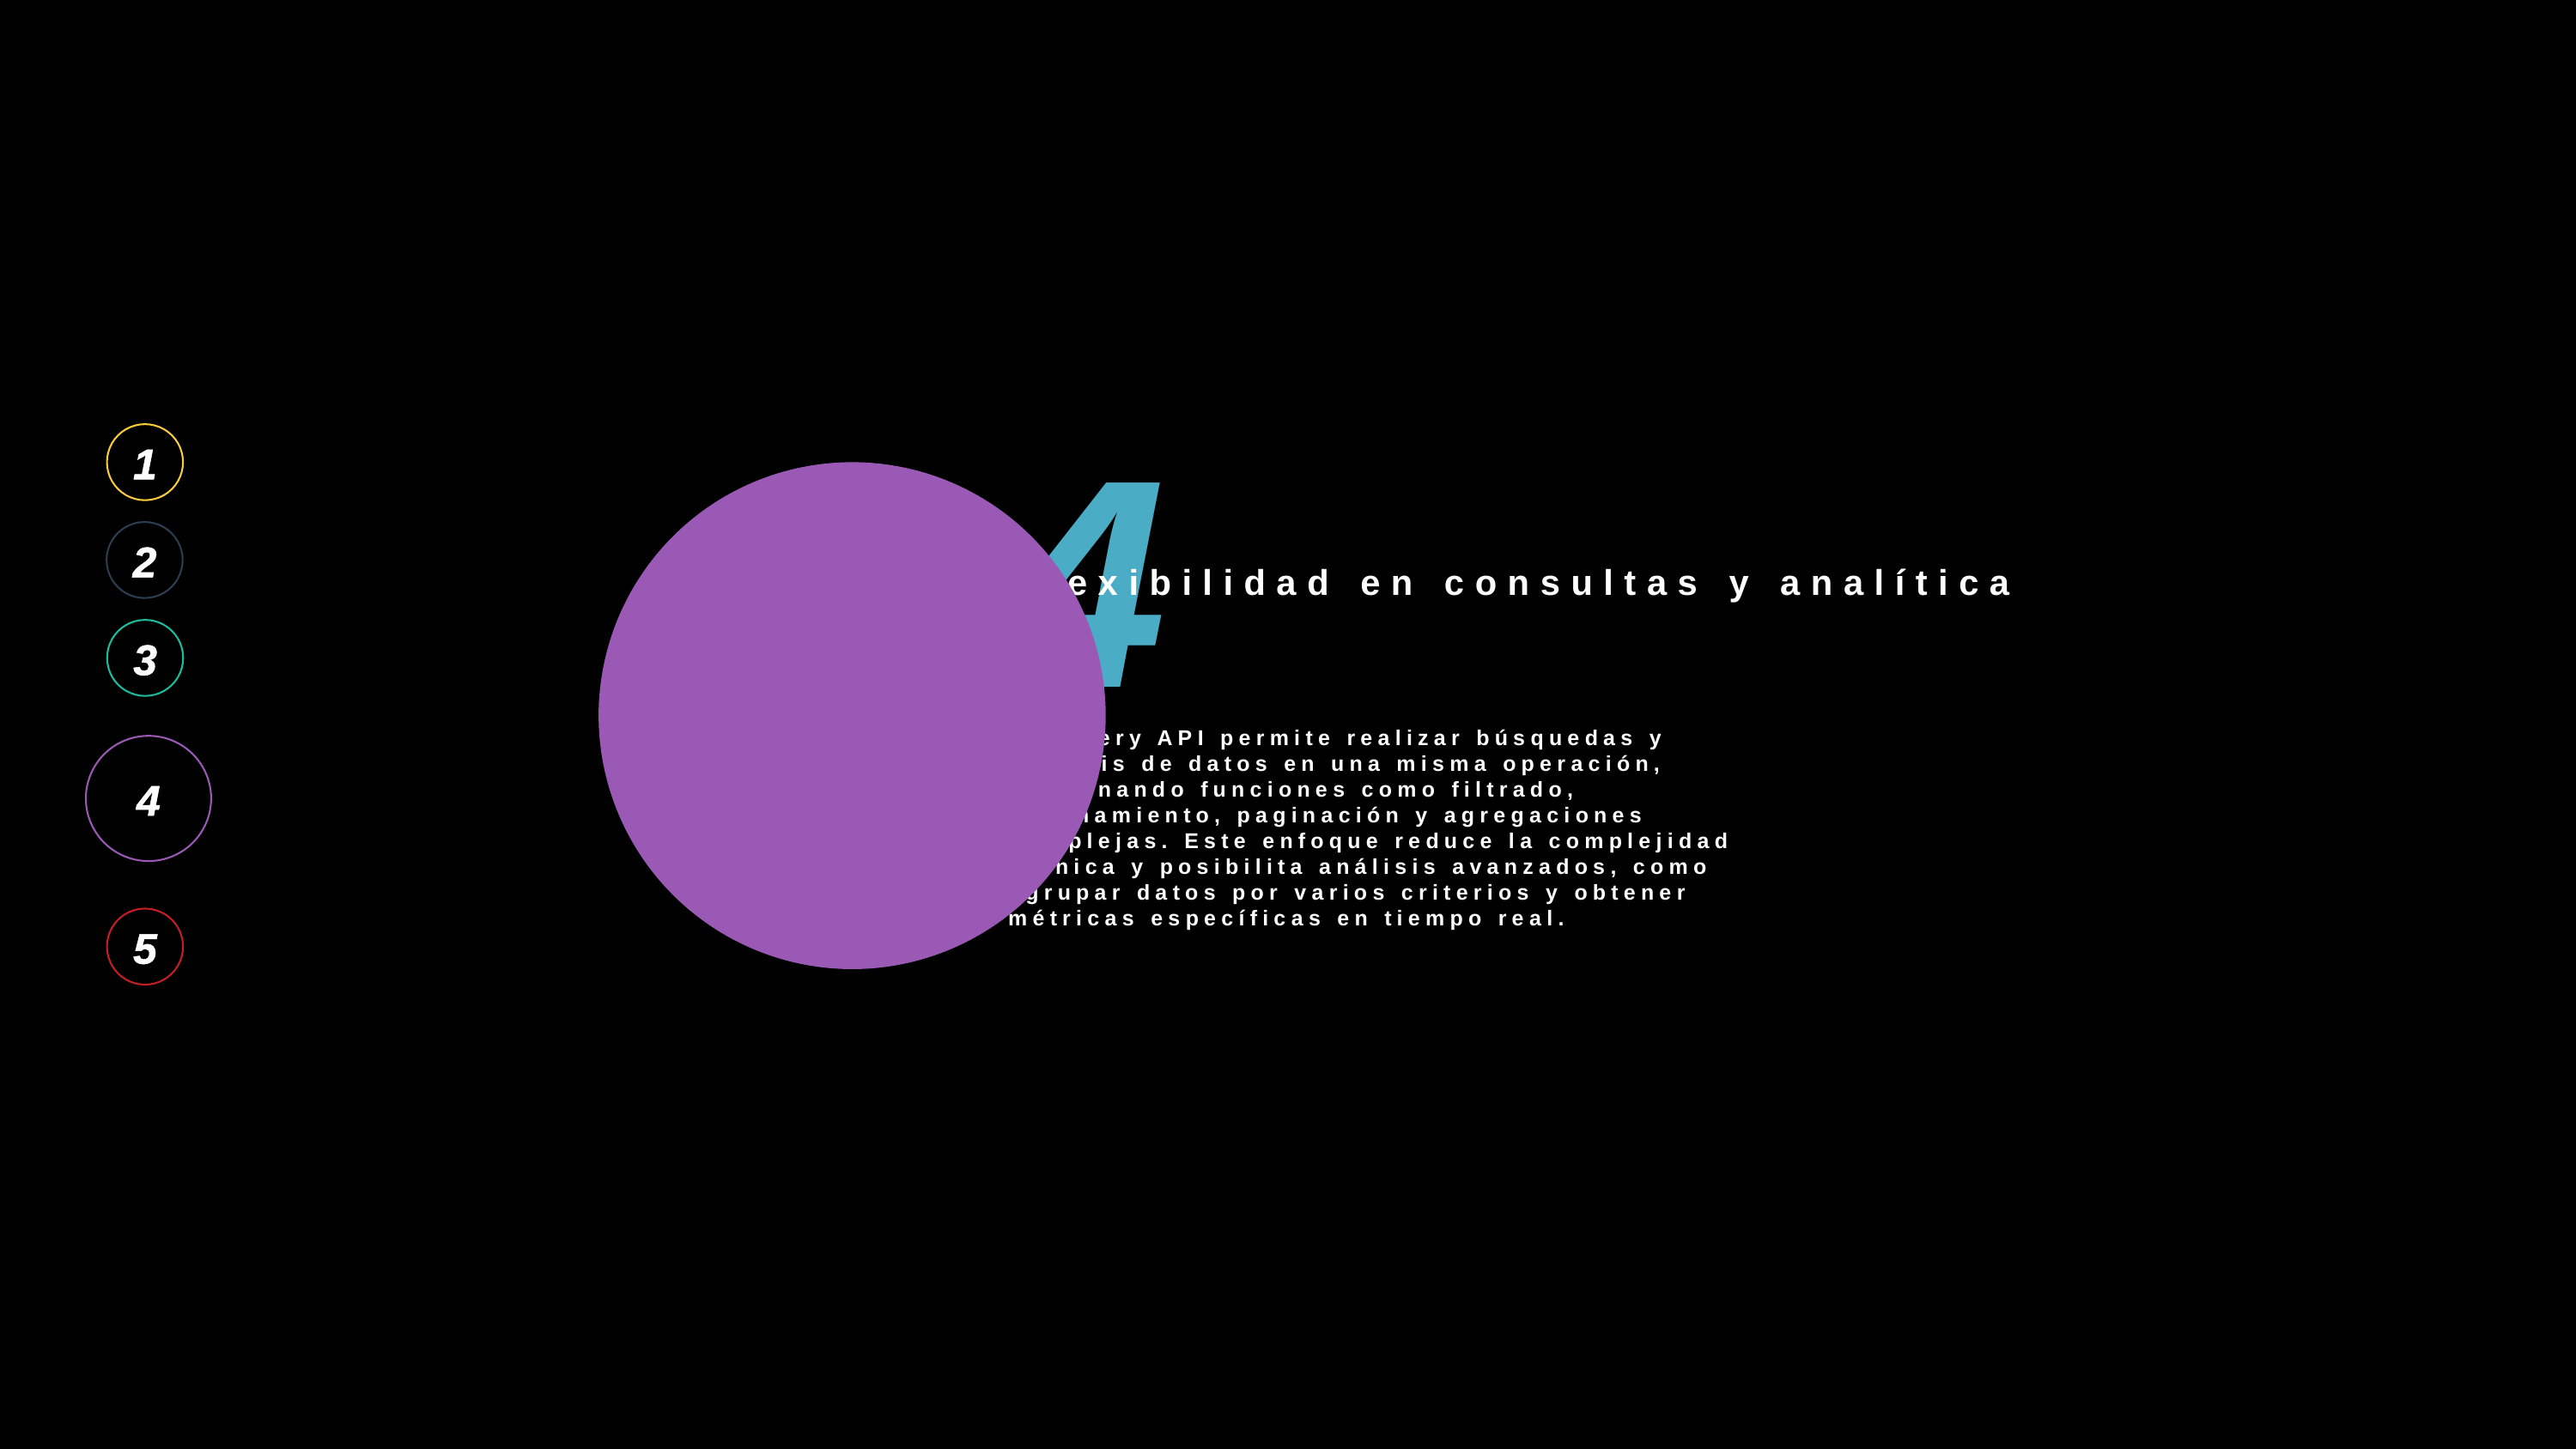

2
STEP
Lorem ipsum is placeholder text commonly used in the graphic, print, and publishing industries for previewing layouts and visual mockups.
5
STEP
Lorem ipsum is placeholder text commonly used in the graphic, print, and publishing industries for previewing layouts and visual mockups.
3
STEP
Lorem ipsum is placeholder text commonly used in the graphic, print, and publishing industries for previewing layouts and visual mockups.
1
STEP
Lorem ipsum is placeholder text commonly used in the graphic, print, and publishing industries for previewing layouts and visual mockups.
1
4
Flexibilidad en consultas y analítica
Su Query API permite realizar búsquedas y análisis de datos en una misma operación, combinando funciones como filtrado, ordenamiento, paginación y agregaciones complejas. Este enfoque reduce la complejidad técnica y posibilita análisis avanzados, como agrupar datos por varios criterios y obtener métricas específicas en tiempo real.

2
3
4
5